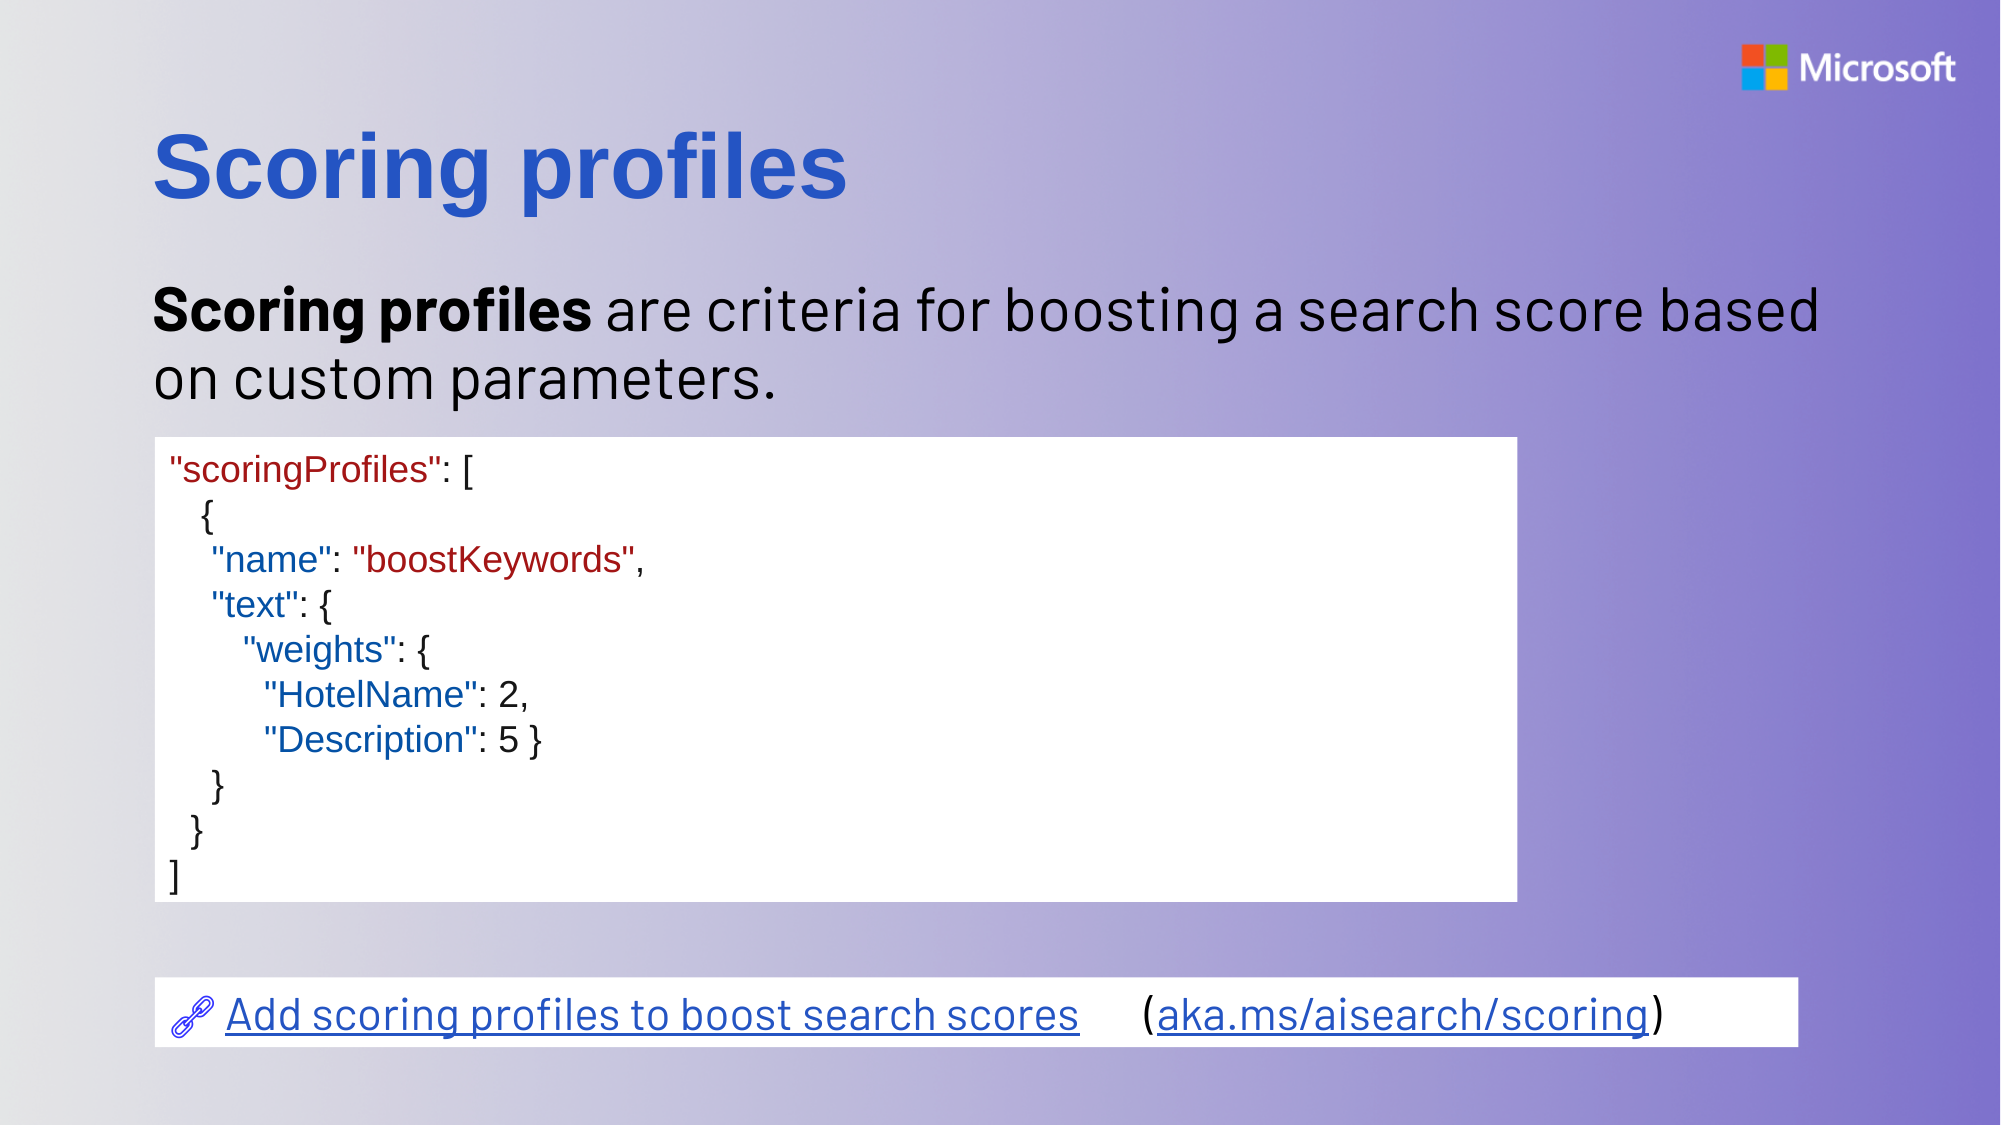

# Scoring profiles
Scoring profiles are criteria for boosting a search score based on custom parameters.
"scoringProfiles": [
   {
    "name": "boostKeywords",
    "text": {
       "weights": {
         "HotelName": 2,
         "Description": 5 }
    }
  }
]
🔗 Add scoring profiles to boost search scores       (aka.ms/aisearch/scoring)